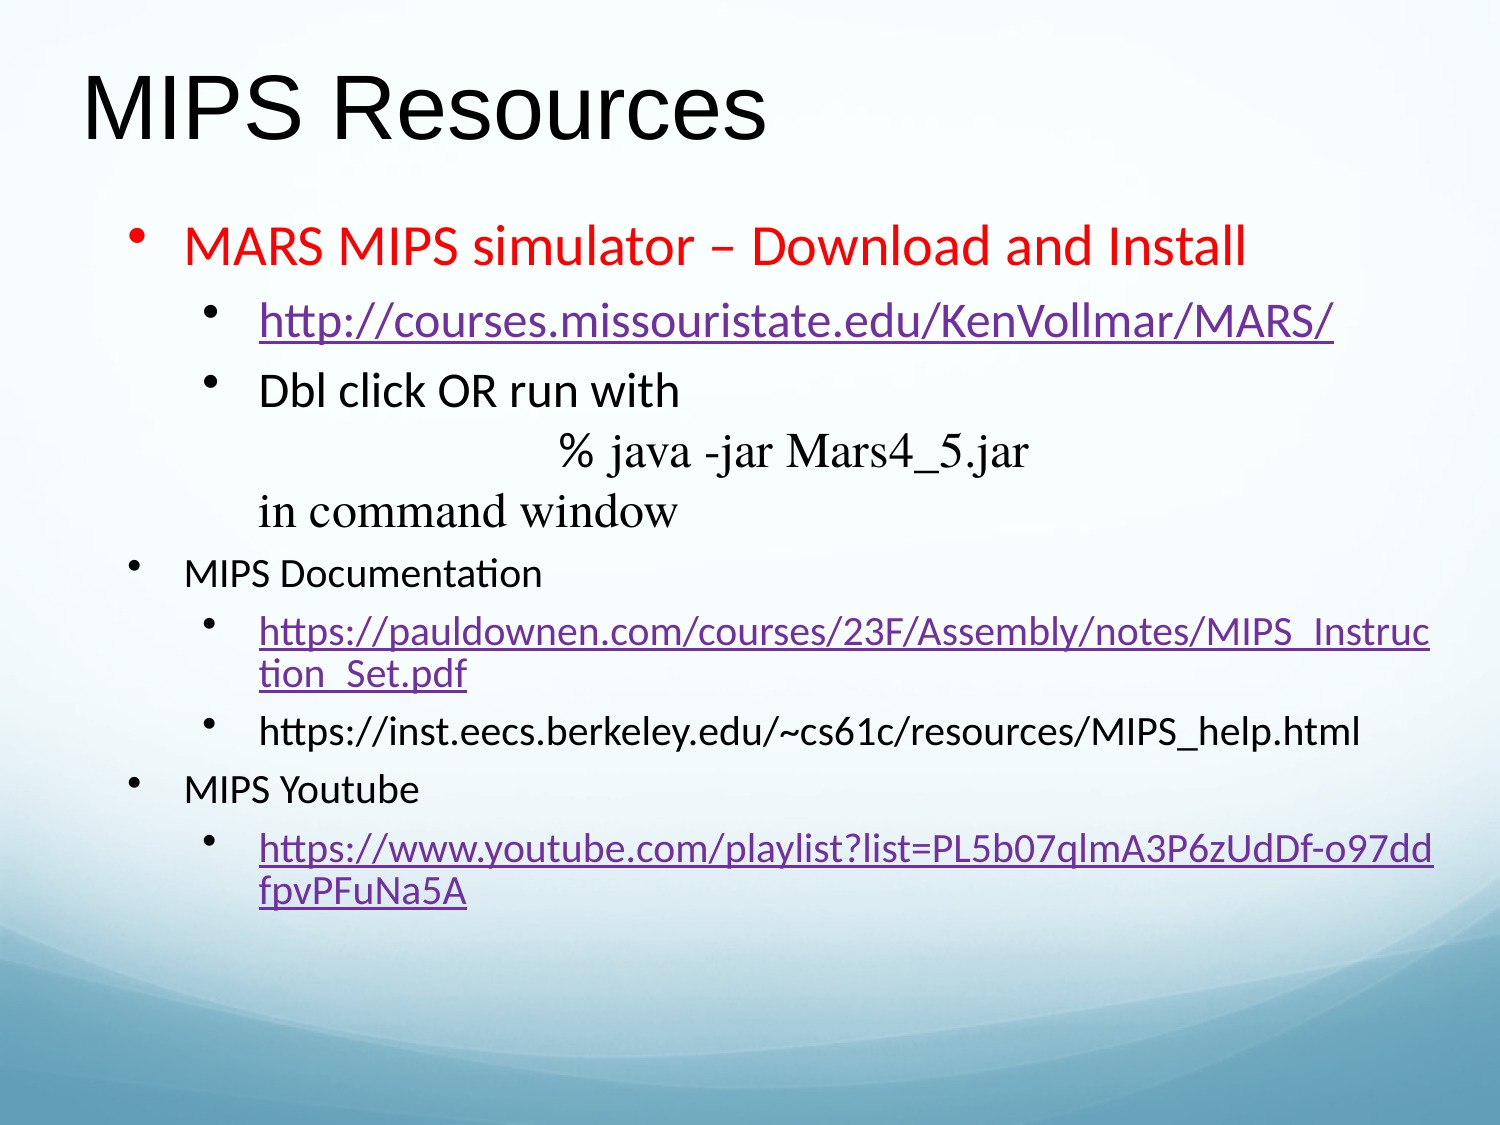

MIPS Resources

MARS MIPS simulator – Download and Install
http://courses.missouristate.edu/KenVollmar/MARS/
Dbl click OR run with
		% java -jar Mars4_5.jar
in command window
MIPS Documentation
https://pauldownen.com/courses/23F/Assembly/notes/MIPS_Instruction_Set.pdf
https://inst.eecs.berkeley.edu/~cs61c/resources/MIPS_help.html
MIPS Youtube
https://www.youtube.com/playlist?list=PL5b07qlmA3P6zUdDf-o97ddfpvPFuNa5A